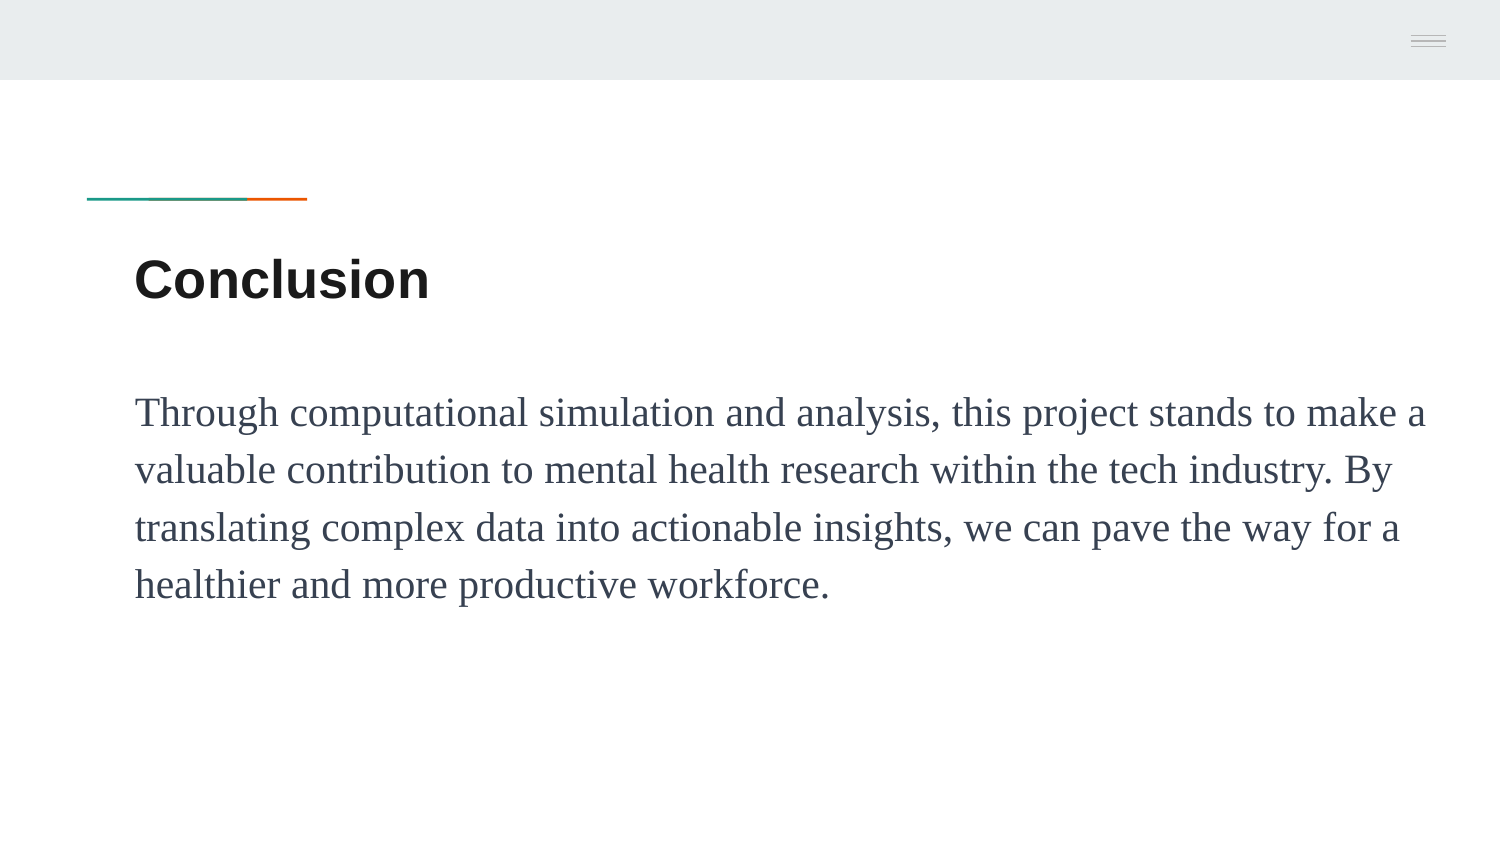

# Conclusion
Through computational simulation and analysis, this project stands to make a valuable contribution to mental health research within the tech industry. By translating complex data into actionable insights, we can pave the way for a healthier and more productive workforce.